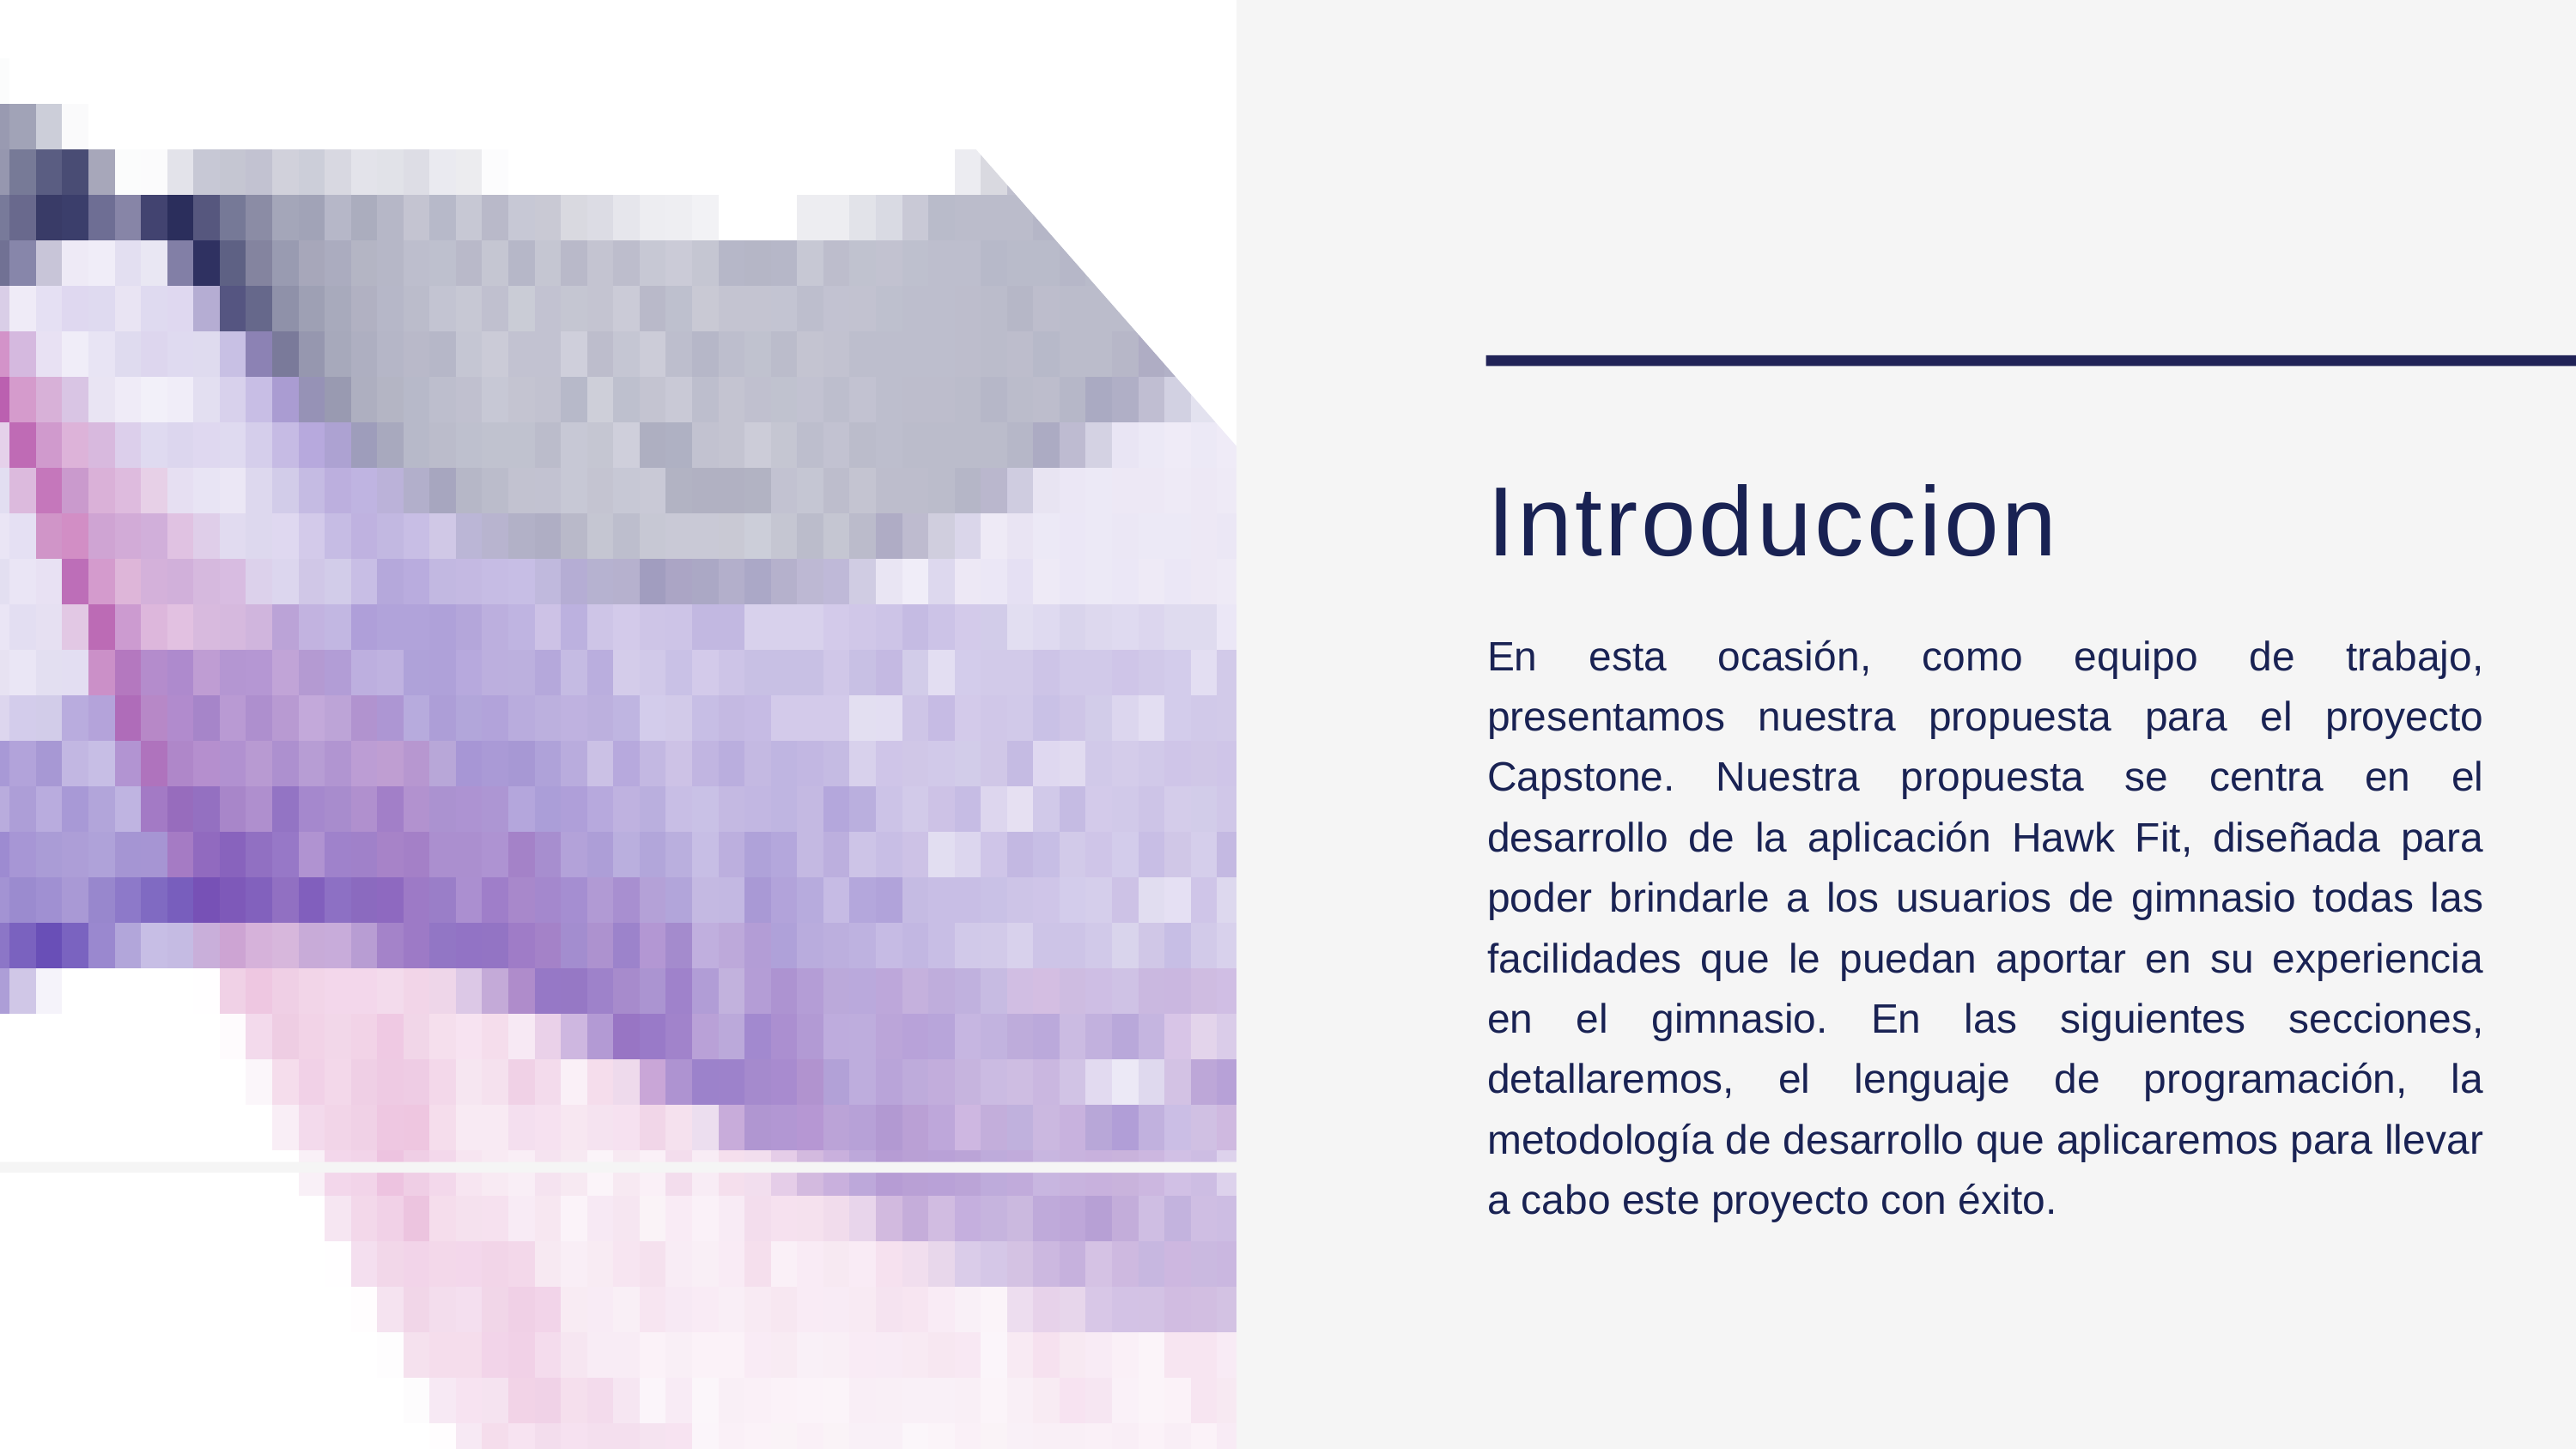

Introduccion
En esta ocasión, como equipo de trabajo, presentamos nuestra propuesta para el proyecto Capstone. Nuestra propuesta se centra en el desarrollo de la aplicación Hawk Fit, diseñada para poder brindarle a los usuarios de gimnasio todas las facilidades que le puedan aportar en su experiencia en el gimnasio. En las siguientes secciones, detallaremos, el lenguaje de programación, la metodología de desarrollo que aplicaremos para llevar a cabo este proyecto con éxito.